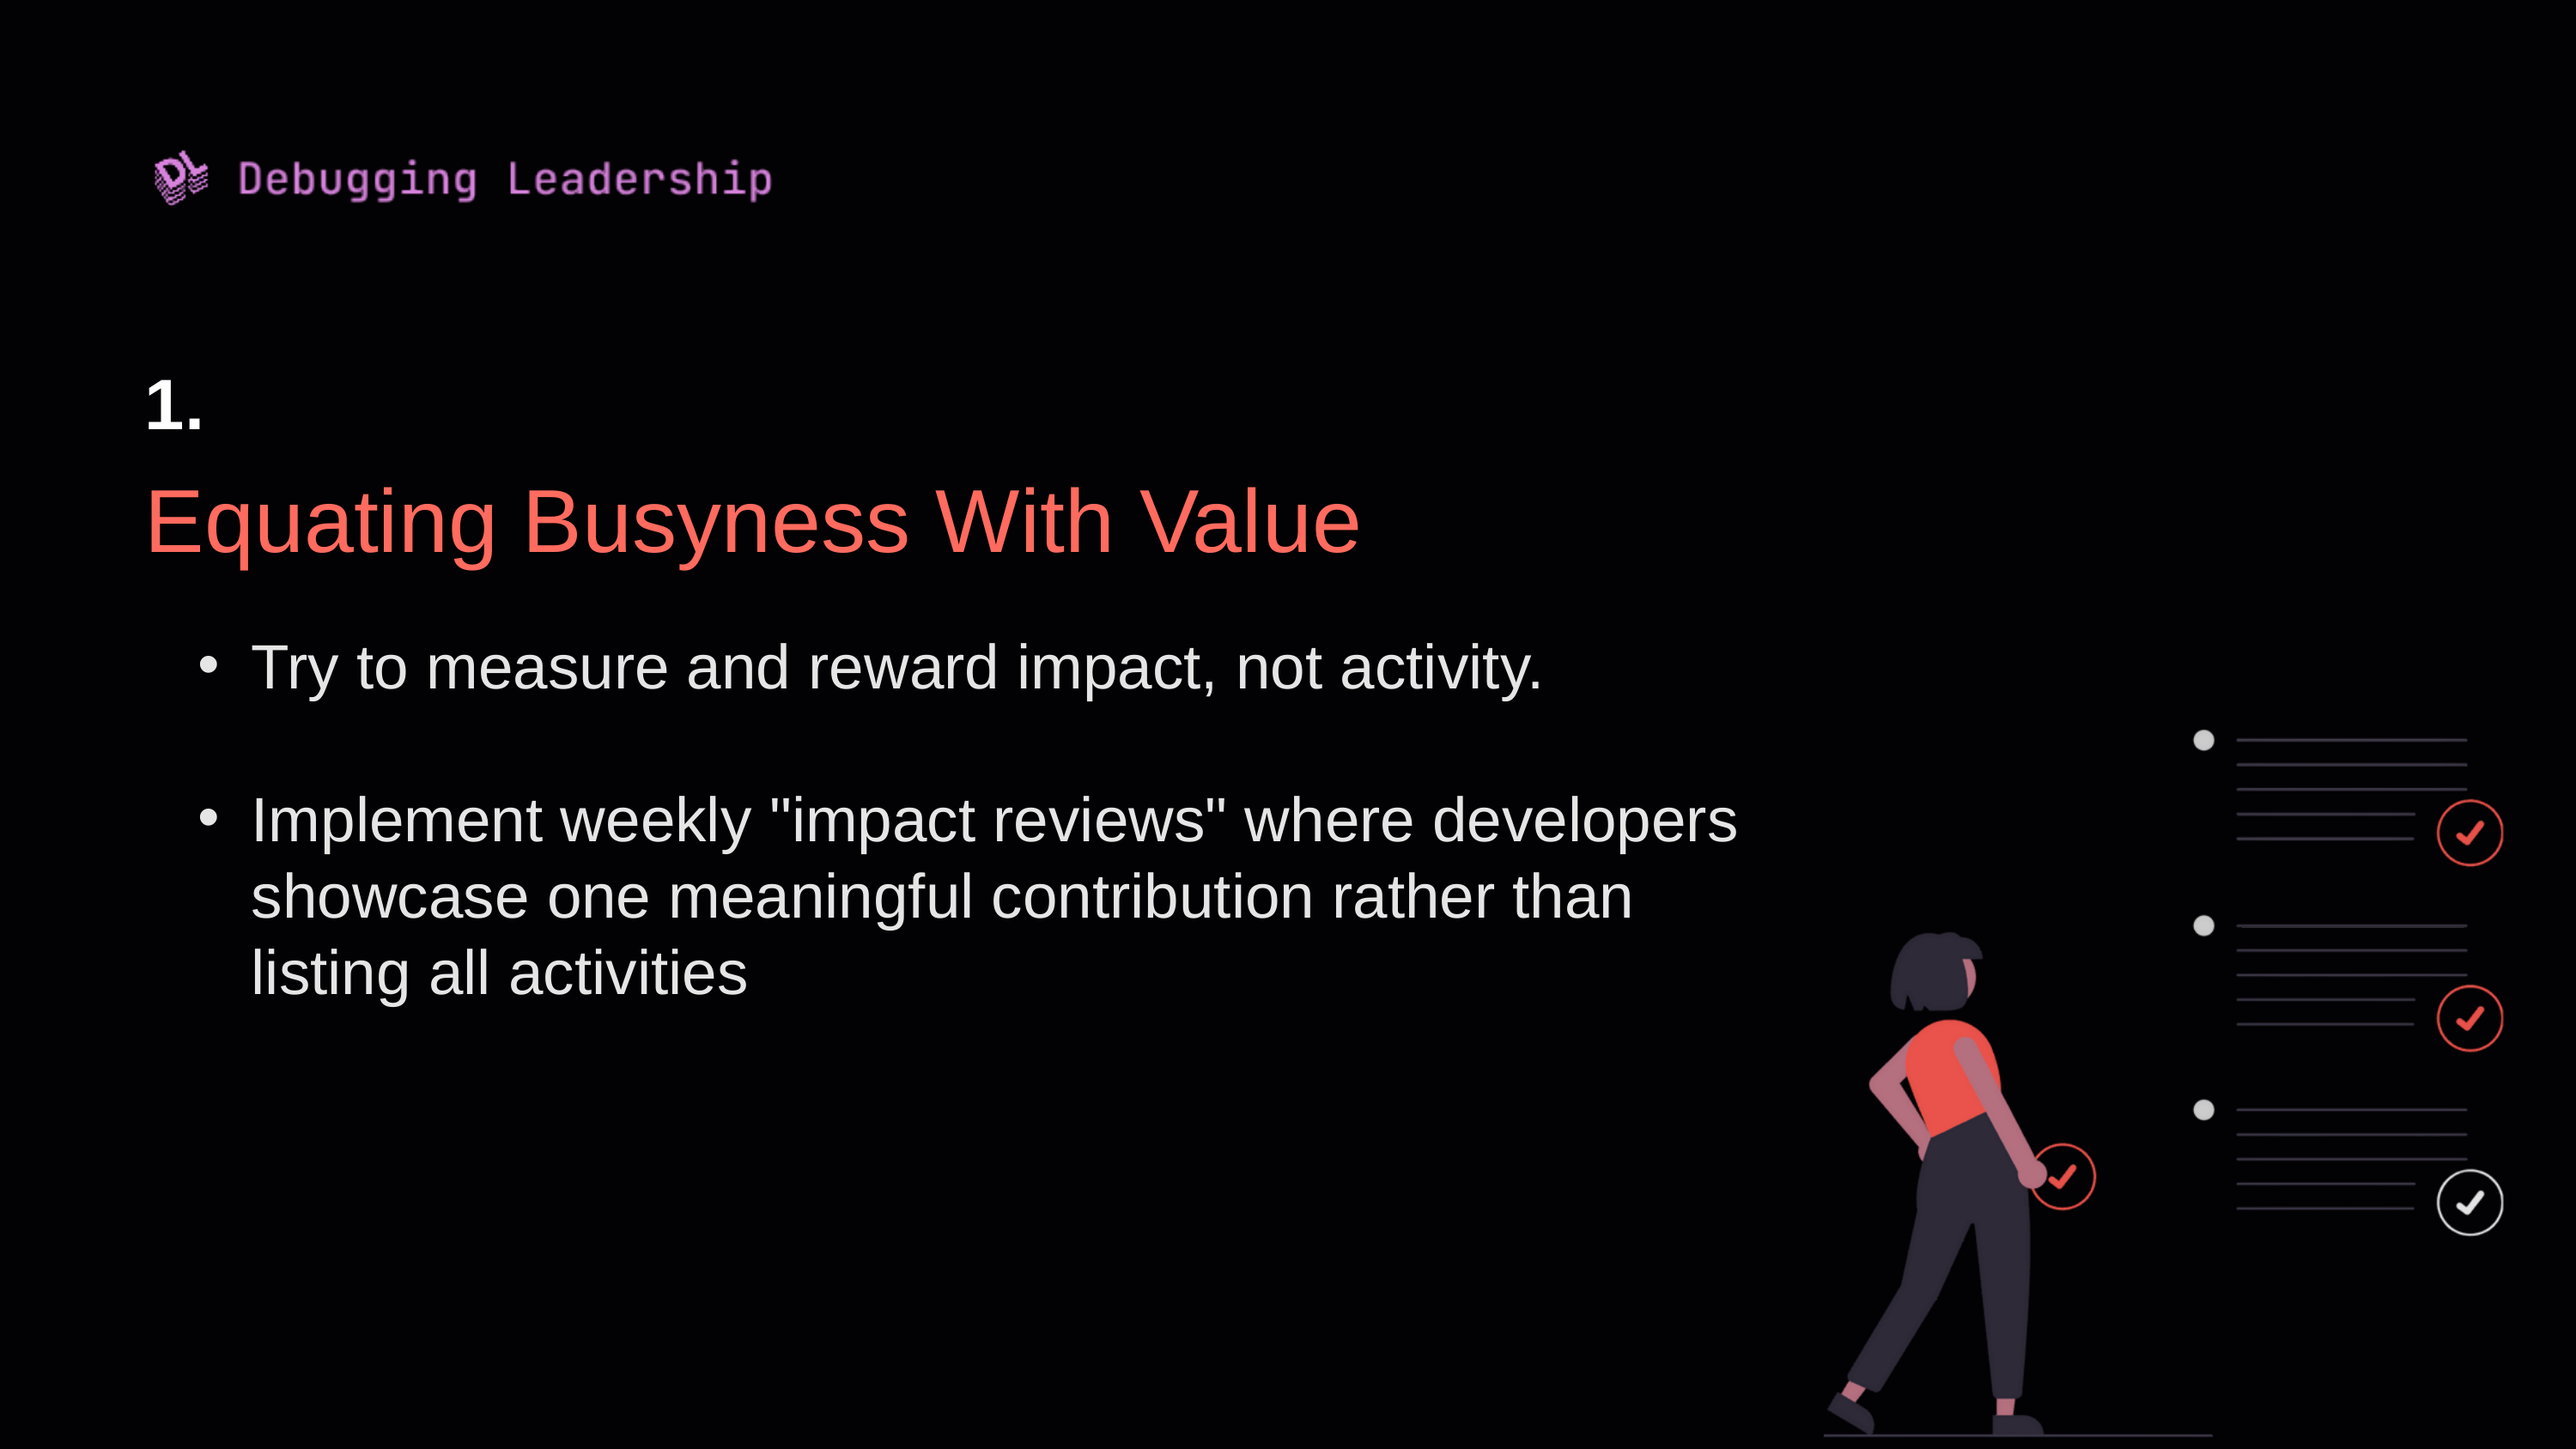

1.
Equating Busyness With Value
Try to measure and reward impact, not activity.

Implement weekly "impact reviews" where developers showcase one meaningful contribution rather than listing all activities